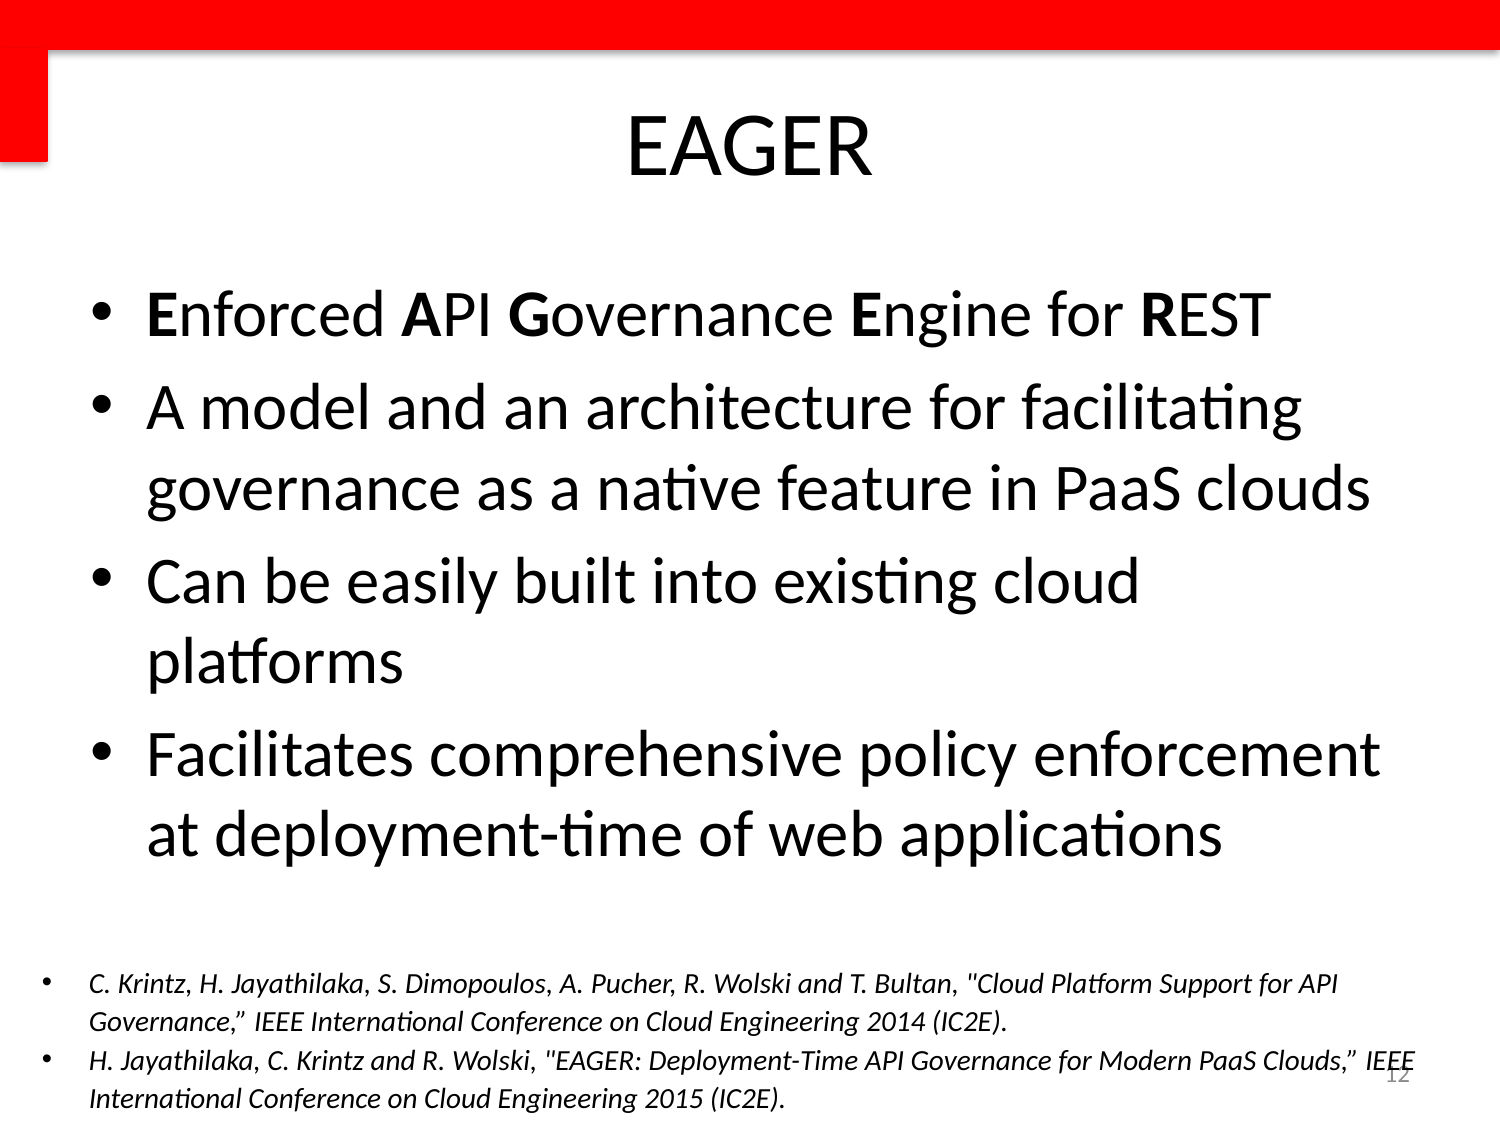

# EAGER
Enforced API Governance Engine for REST
A model and an architecture for facilitating governance as a native feature in PaaS clouds
Can be easily built into existing cloud platforms
Facilitates comprehensive policy enforcement at deployment-time of web applications

C. Krintz, H. Jayathilaka, S. Dimopoulos, A. Pucher, R. Wolski and T. Bultan, "Cloud Platform Support for API Governance,” IEEE International Conference on Cloud Engineering 2014 (IC2E).
H. Jayathilaka, C. Krintz and R. Wolski, "EAGER: Deployment-Time API Governance for Modern PaaS Clouds,” IEEE International Conference on Cloud Engineering 2015 (IC2E).
12